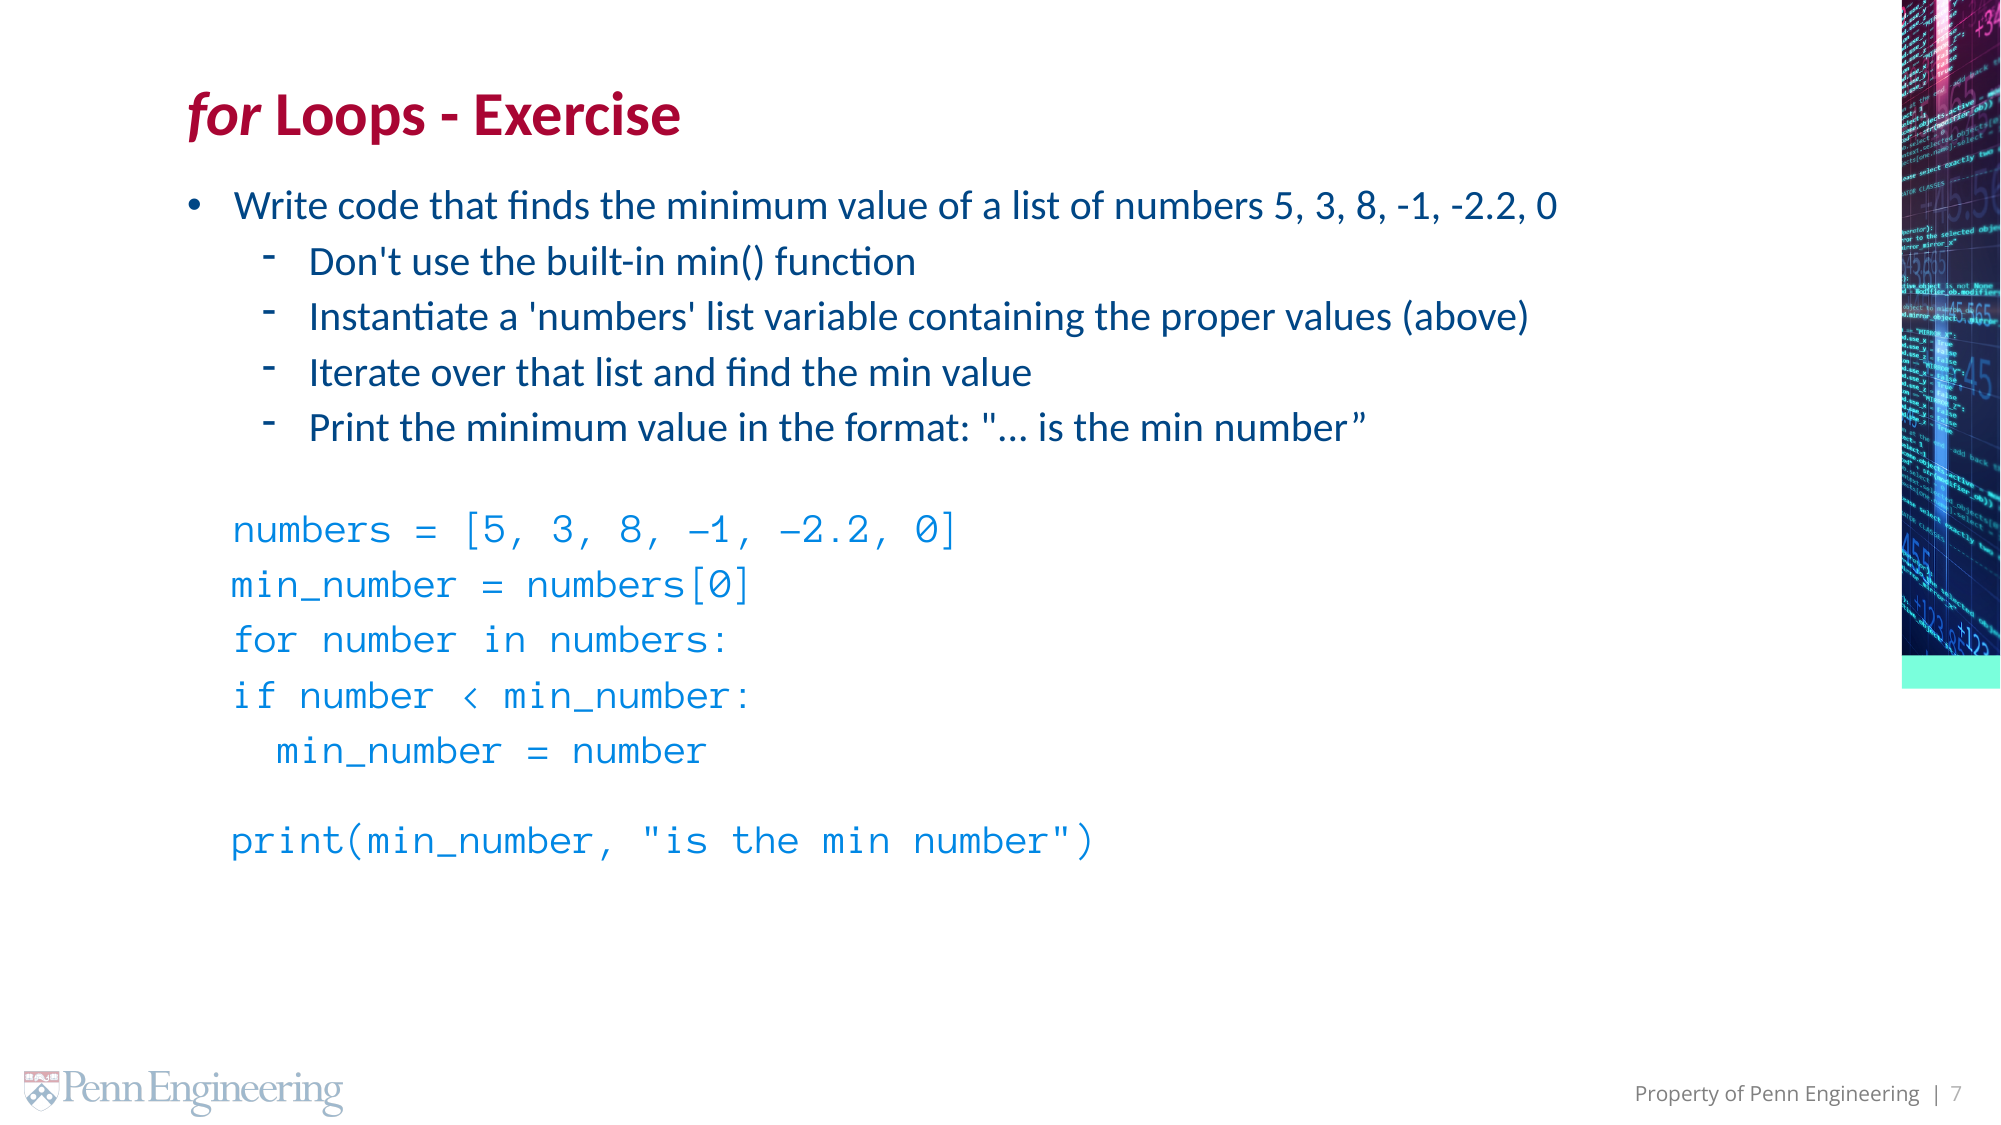

# for Loops - Exercise
Write code that finds the minimum value of a list of numbers 5, 3, 8, -1, -2.2, 0
Don't use the built-in min() function
Instantiate a 'numbers' list variable containing the proper values (above)
Iterate over that list and find the min value
Print the minimum value in the format: "... is the min number”
     numbers = [5, 3, 8, -1, -2.2, 0]
  min_number = numbers[0]
  for number in numbers:
  if number < min_number:
    min_number = number
  print(min_number, "is the min number")
7